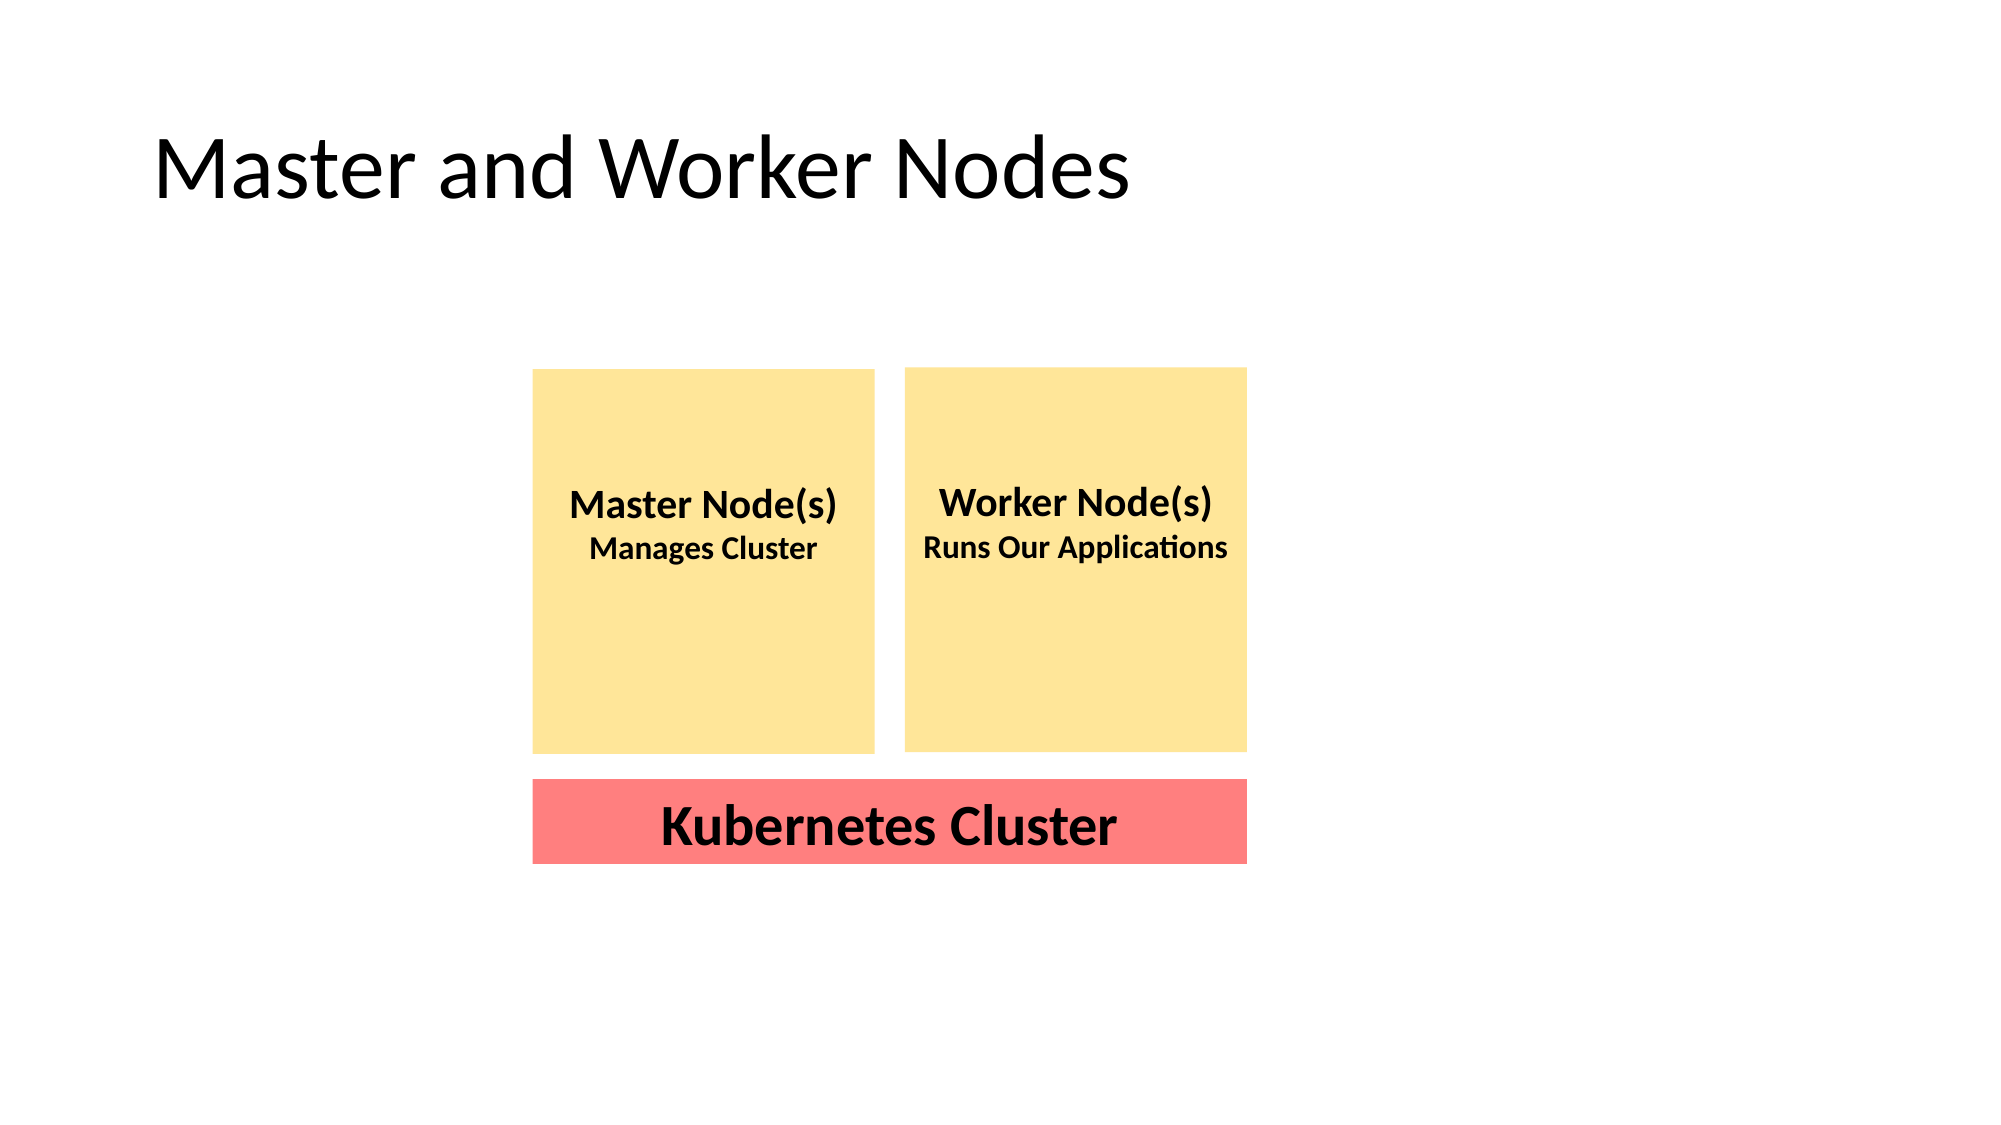

# Master and Worker Nodes

Worker Node(s)
Runs Our Applications

Master Node(s)
Manages Cluster

Kubernetes Cluster